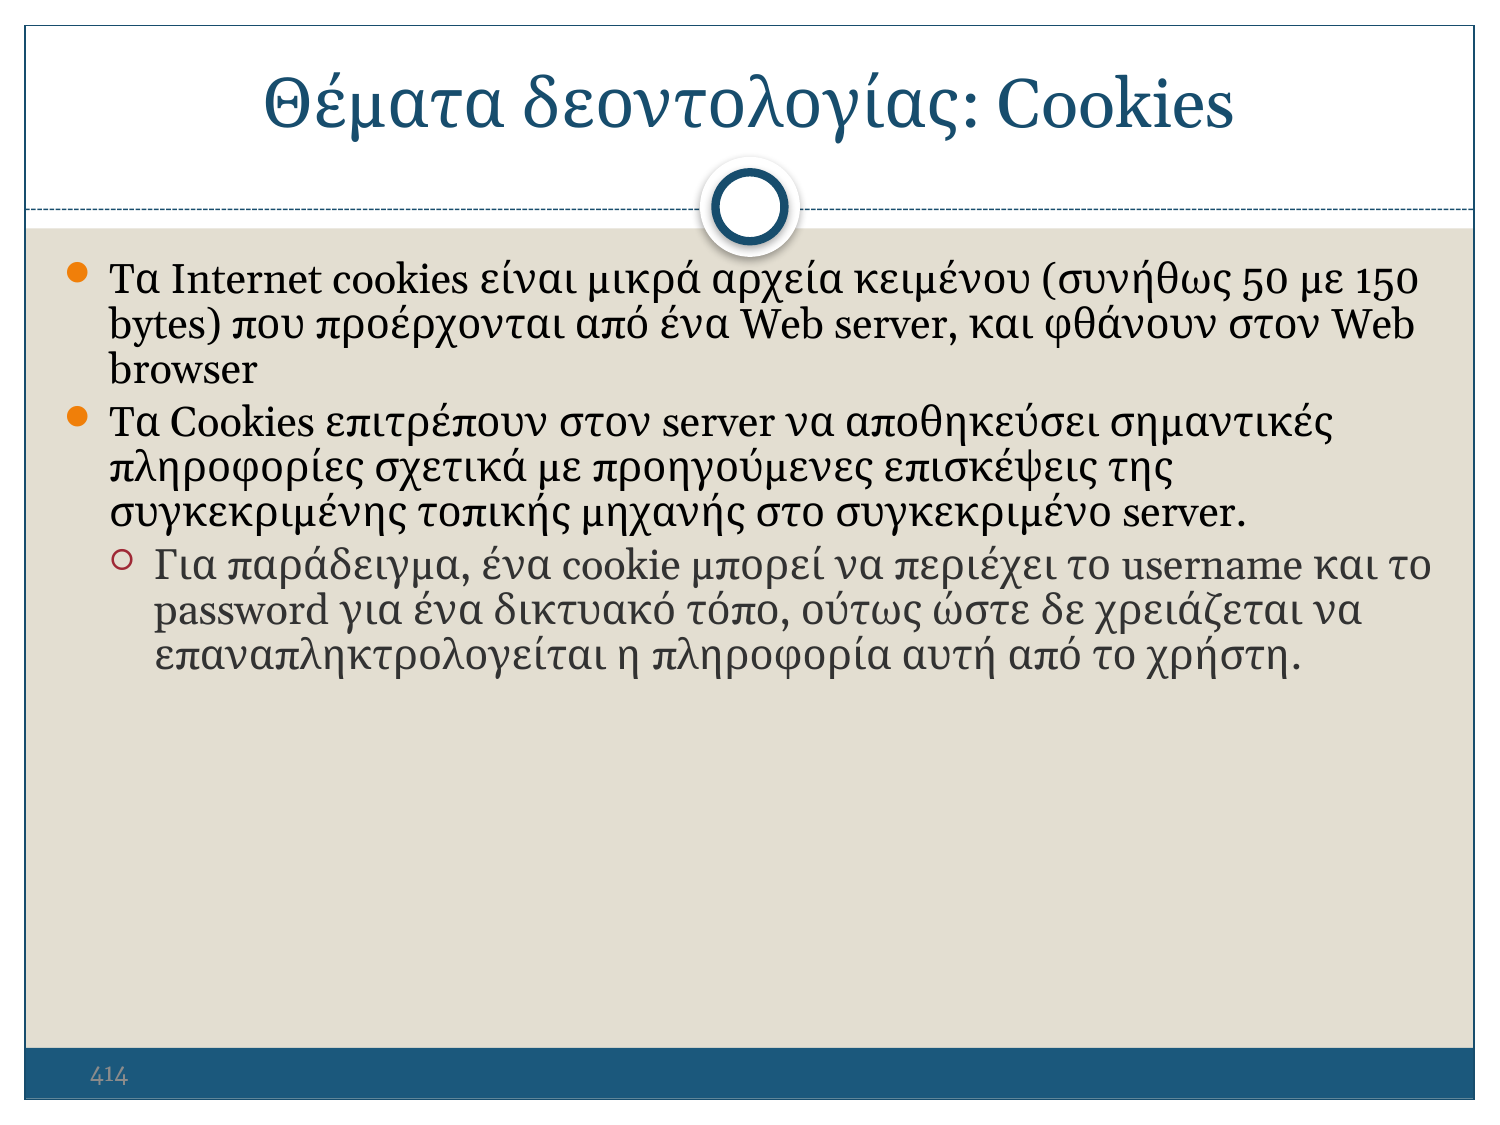

Θέματα δεοντολογίας: Cookies
Τα Internet cookies είναι μικρά αρχεία κειμένου (συνήθως 50 με 150 bytes) που προέρχονται από ένα Web server, και φθάνουν στον Web browser
Τα Cookies επιτρέπουν στον server να αποθηκεύσει σημαντικές πληροφορίες σχετικά με προηγούμενες επισκέψεις της συγκεκριμένης τοπικής μηχανής στο συγκεκριμένο server.
Για παράδειγμα, ένα cookie μπορεί να περιέχει το username και το password για ένα δικτυακό τόπο, ούτως ώστε δε χρειάζεται να επαναπληκτρολογείται η πληροφορία αυτή από το χρήστη.

414